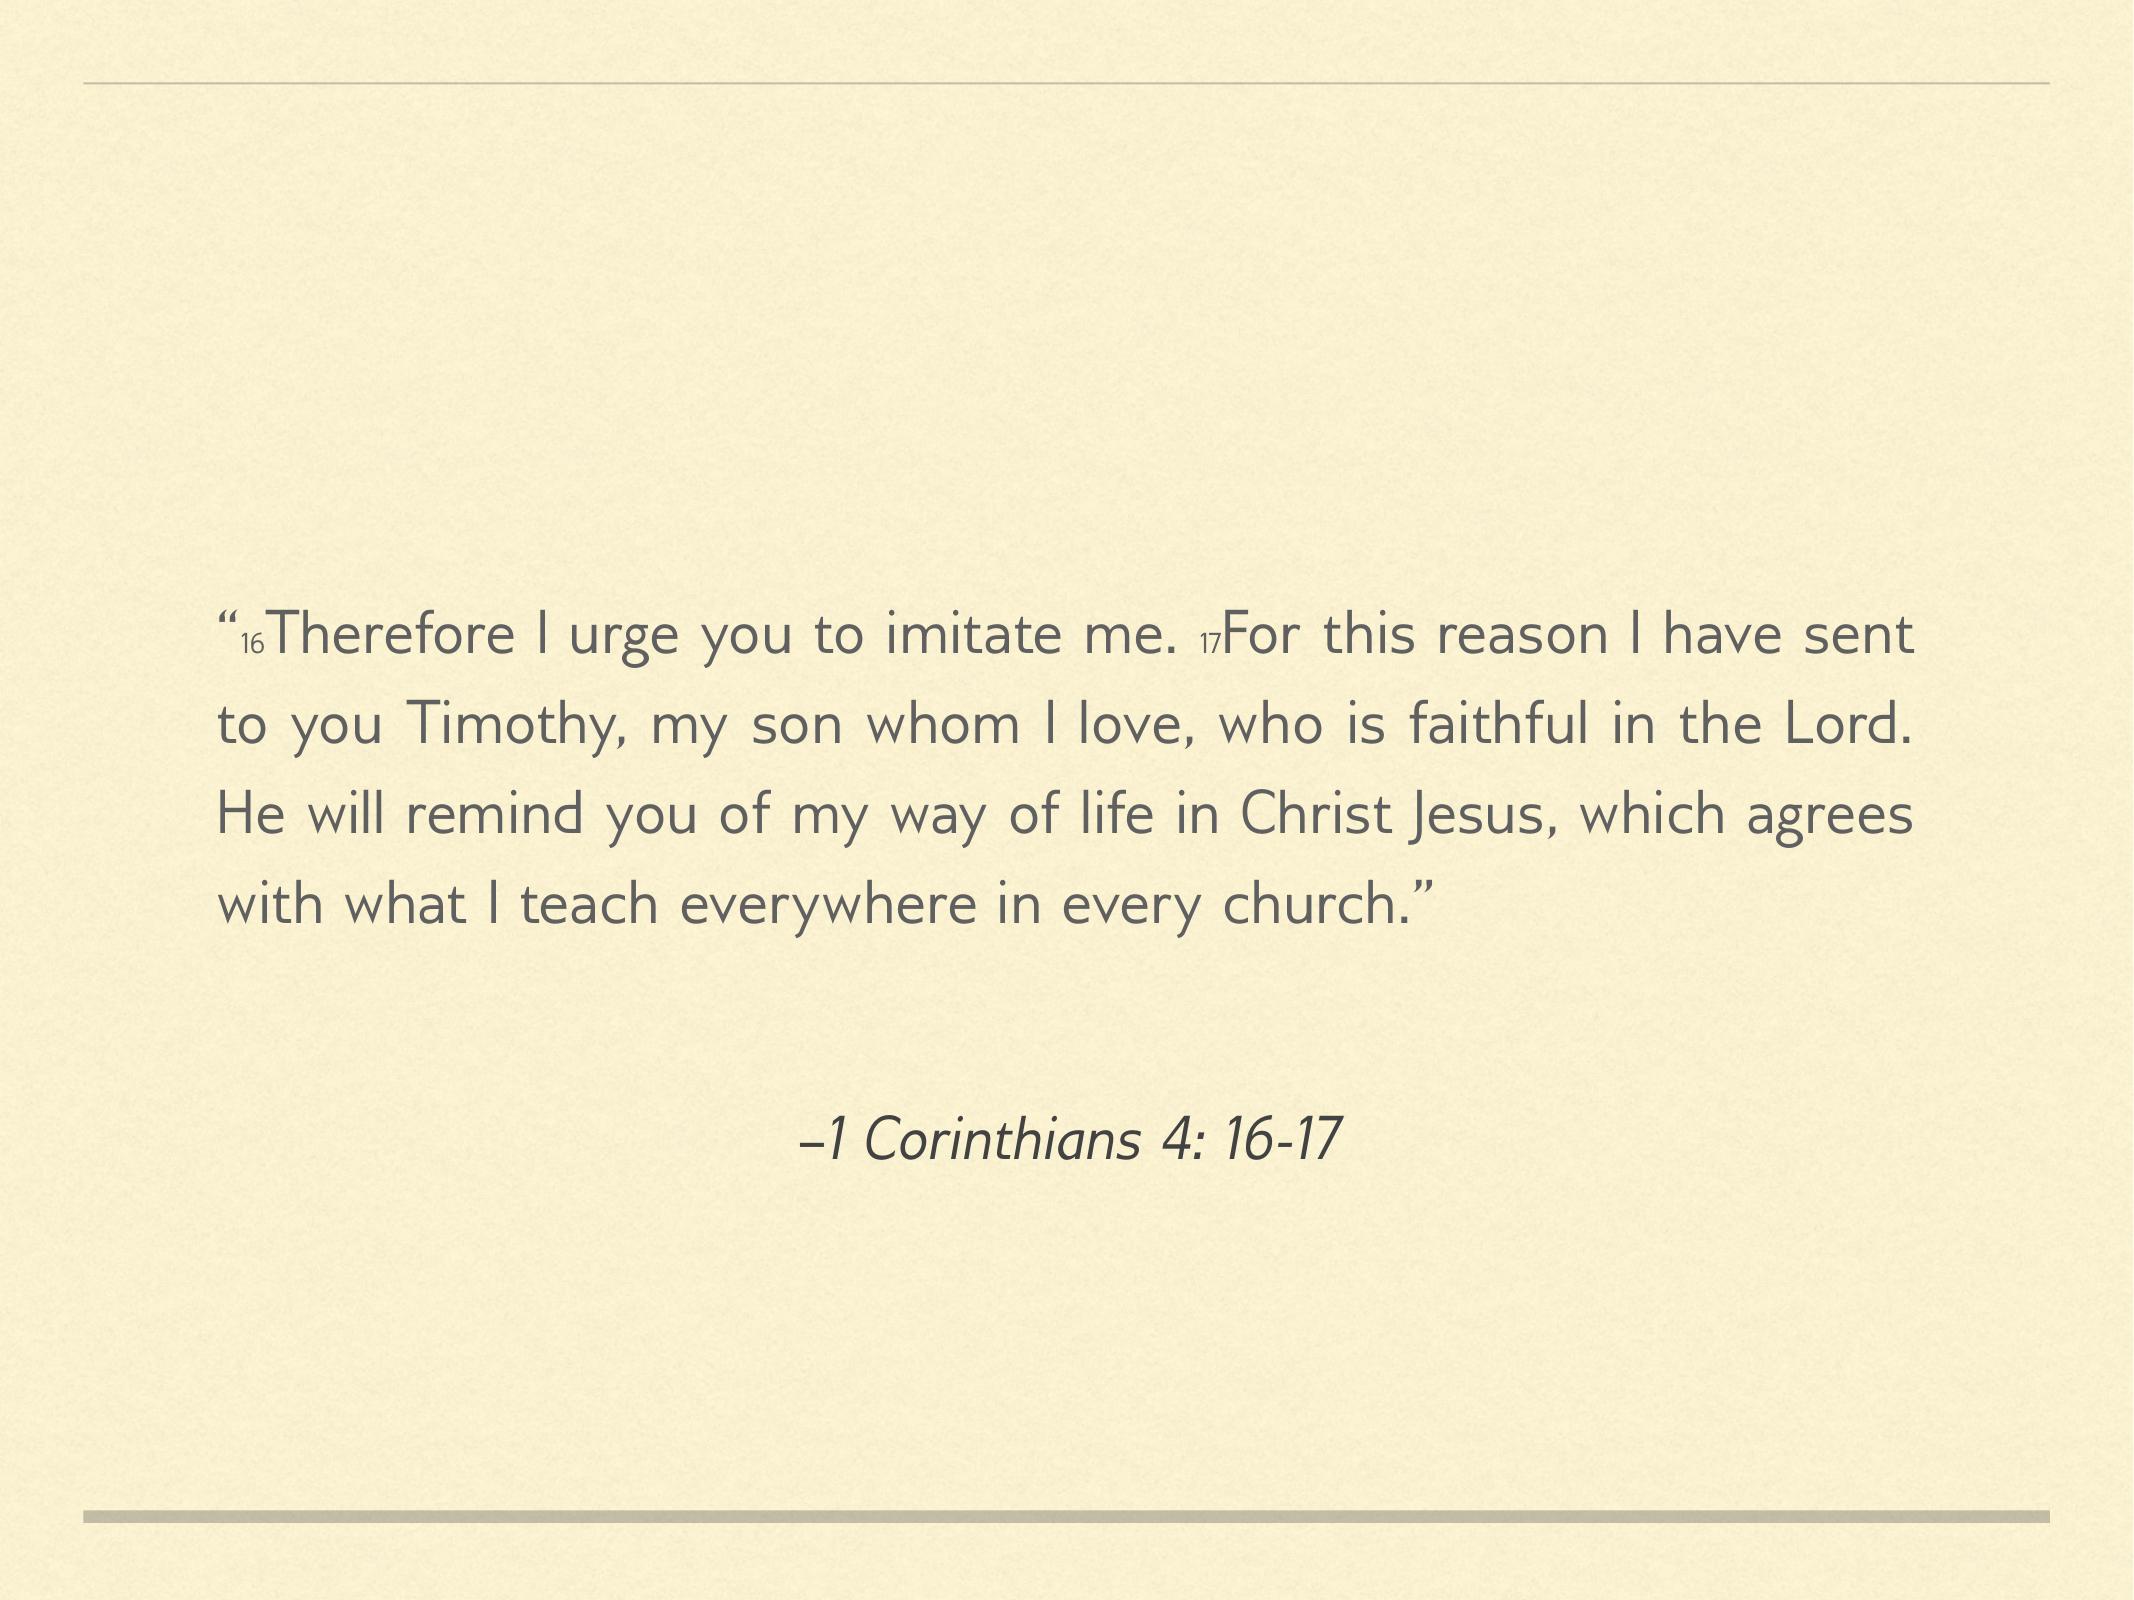

“16Therefore I urge you to imitate me. 17For this reason I have sent to you Timothy, my son whom I love, who is faithful in the Lord. He will remind you of my way of life in Christ Jesus, which agrees with what I teach everywhere in every church.”
–1 Corinthians 4: 16-17